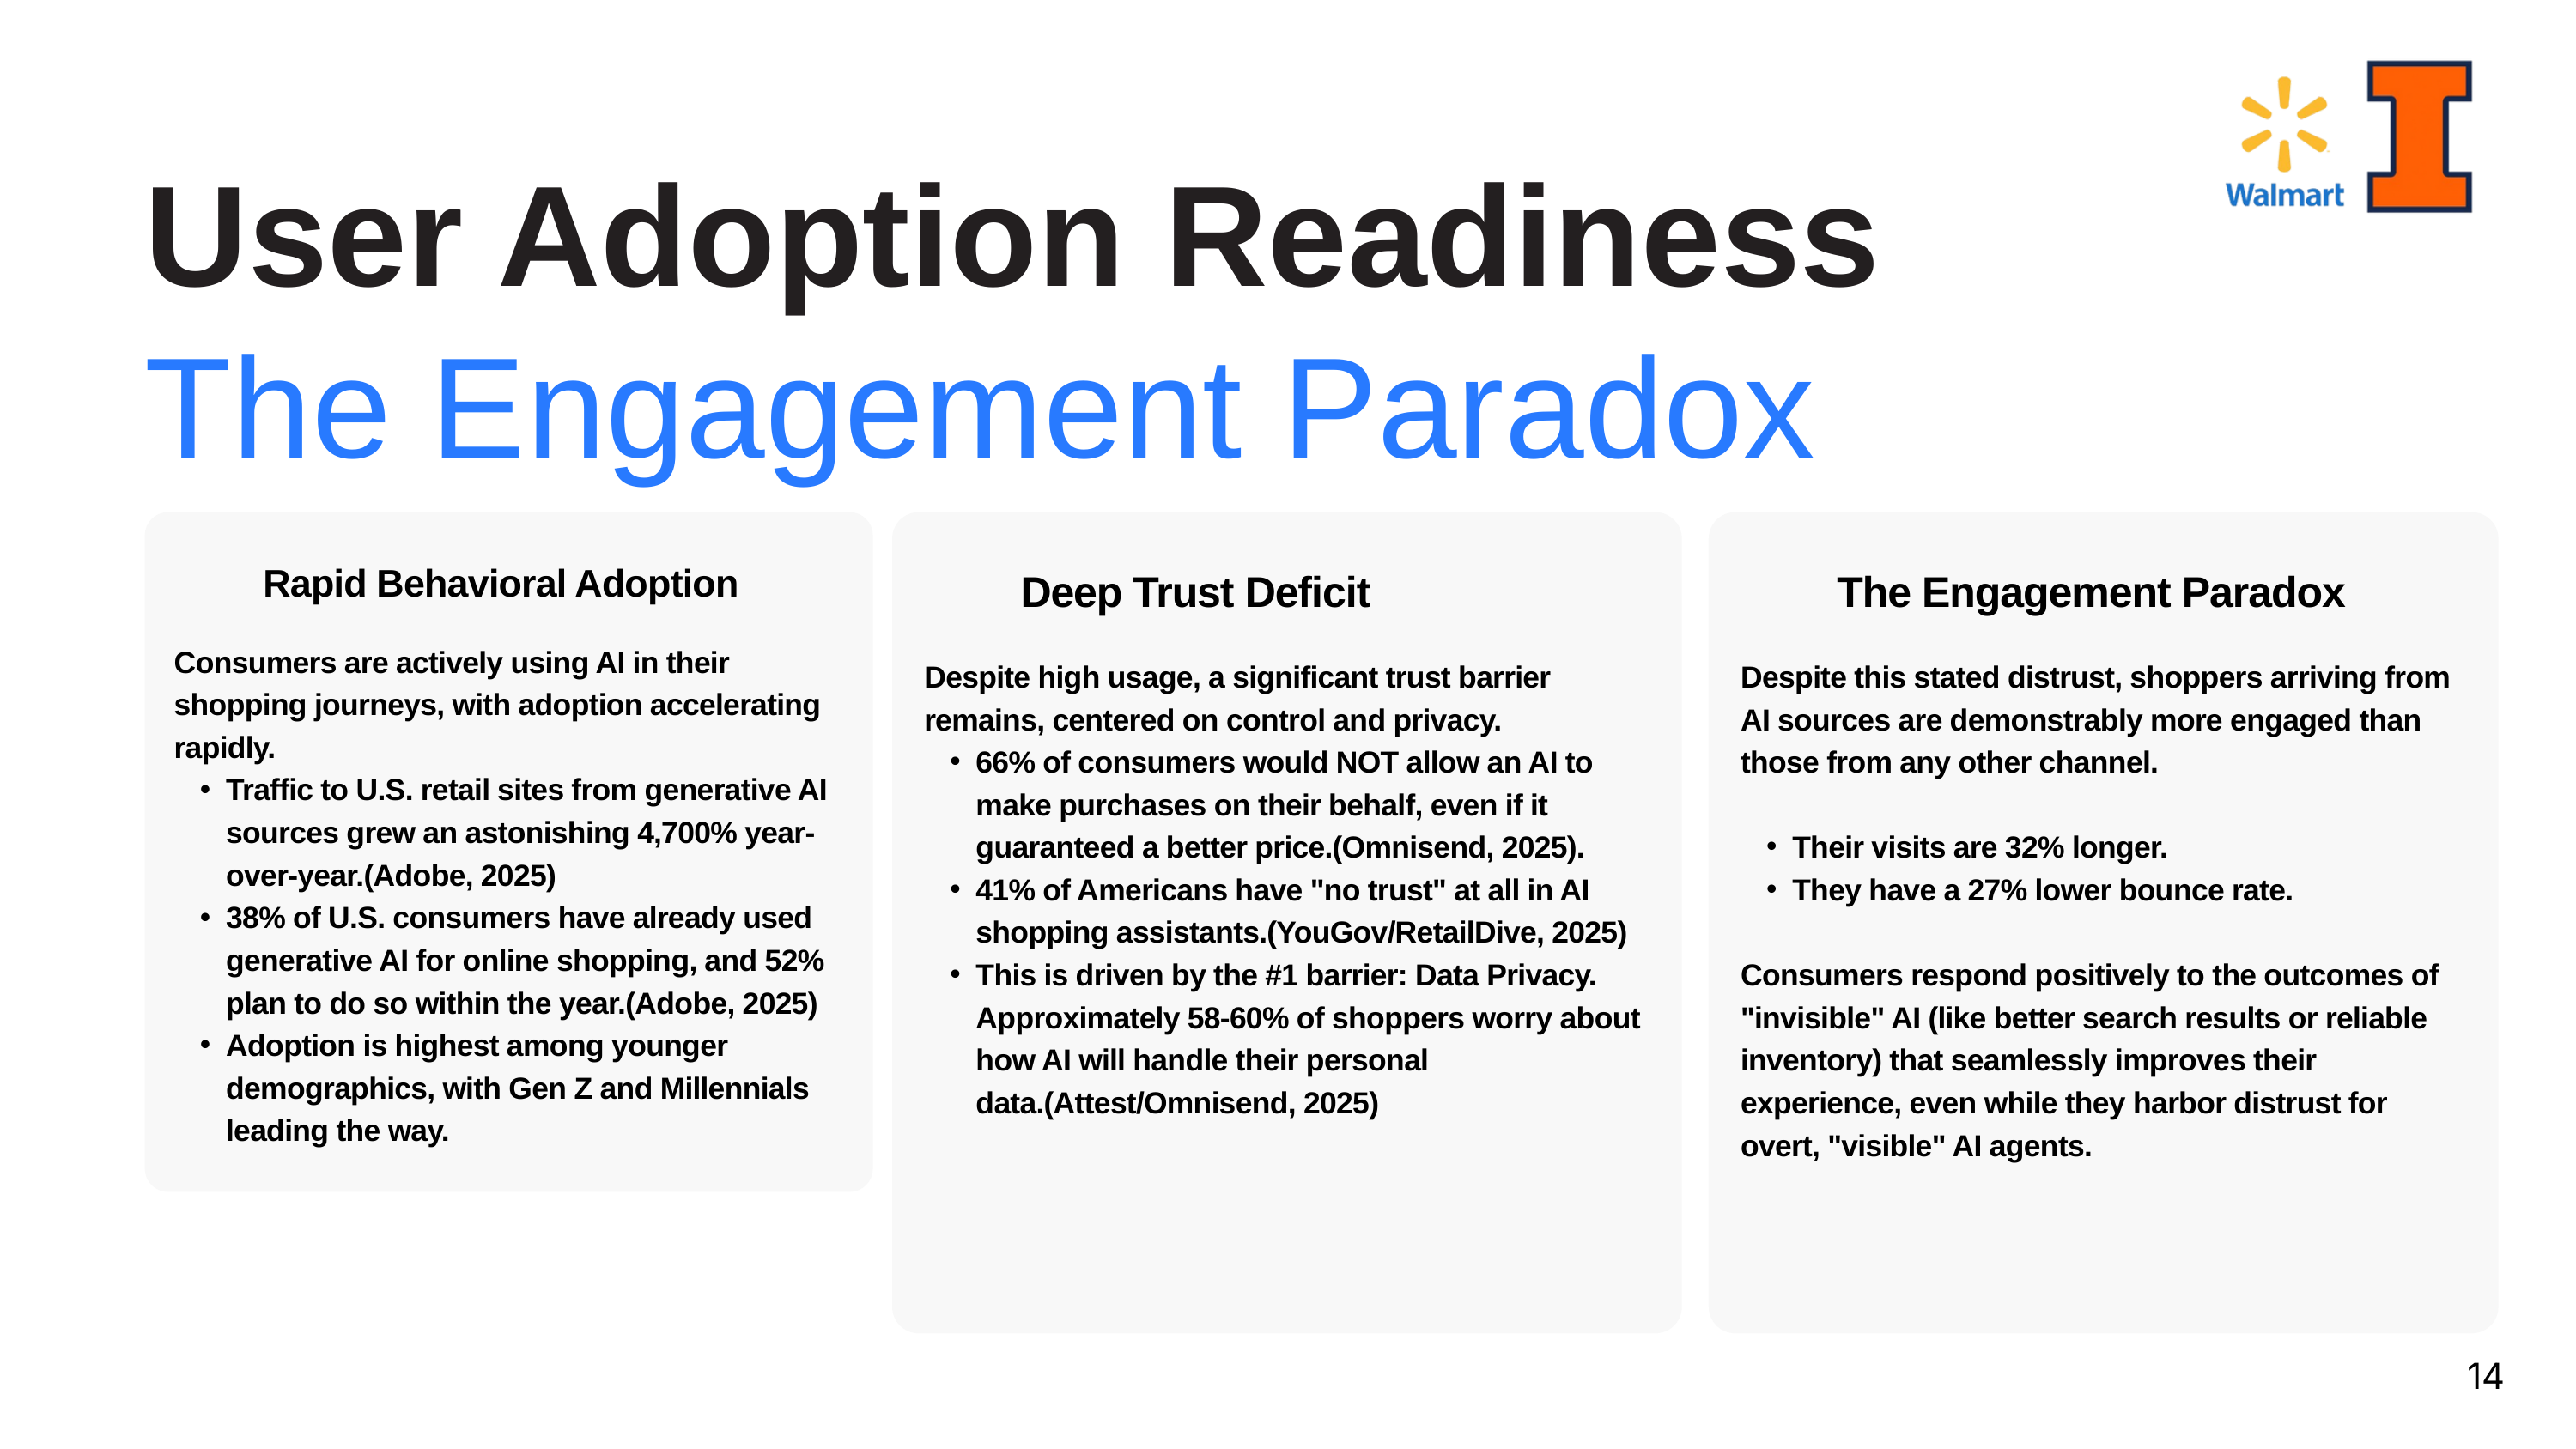

User Adoption Readiness
The Engagement Paradox

Rapid Behavioral Adoption
Consumers are actively using AI in their shopping journeys, with adoption accelerating rapidly.
Traffic to U.S. retail sites from generative AI sources grew an astonishing 4,700% year-over-year.(Adobe, 2025)
38% of U.S. consumers have already used generative AI for online shopping, and 52% plan to do so within the year.(Adobe, 2025)
Adoption is highest among younger demographics, with Gen Z and Millennials leading the way.

Deep Trust Deficit
Despite high usage, a significant trust barrier remains, centered on control and privacy.
66% of consumers would NOT allow an AI to make purchases on their behalf, even if it guaranteed a better price.(Omnisend, 2025).
41% of Americans have "no trust" at all in AI shopping assistants.(YouGov/RetailDive, 2025)
This is driven by the #1 barrier: Data Privacy. Approximately 58-60% of shoppers worry about how AI will handle their personal data.(Attest/Omnisend, 2025)

The Engagement Paradox
Despite this stated distrust, shoppers arriving from AI sources are demonstrably more engaged than those from any other channel.

Their visits are 32% longer.
They have a 27% lower bounce rate.

Consumers respond positively to the outcomes of "invisible" AI (like better search results or reliable inventory) that seamlessly improves their experience, even while they harbor distrust for overt, "visible" AI agents.

14